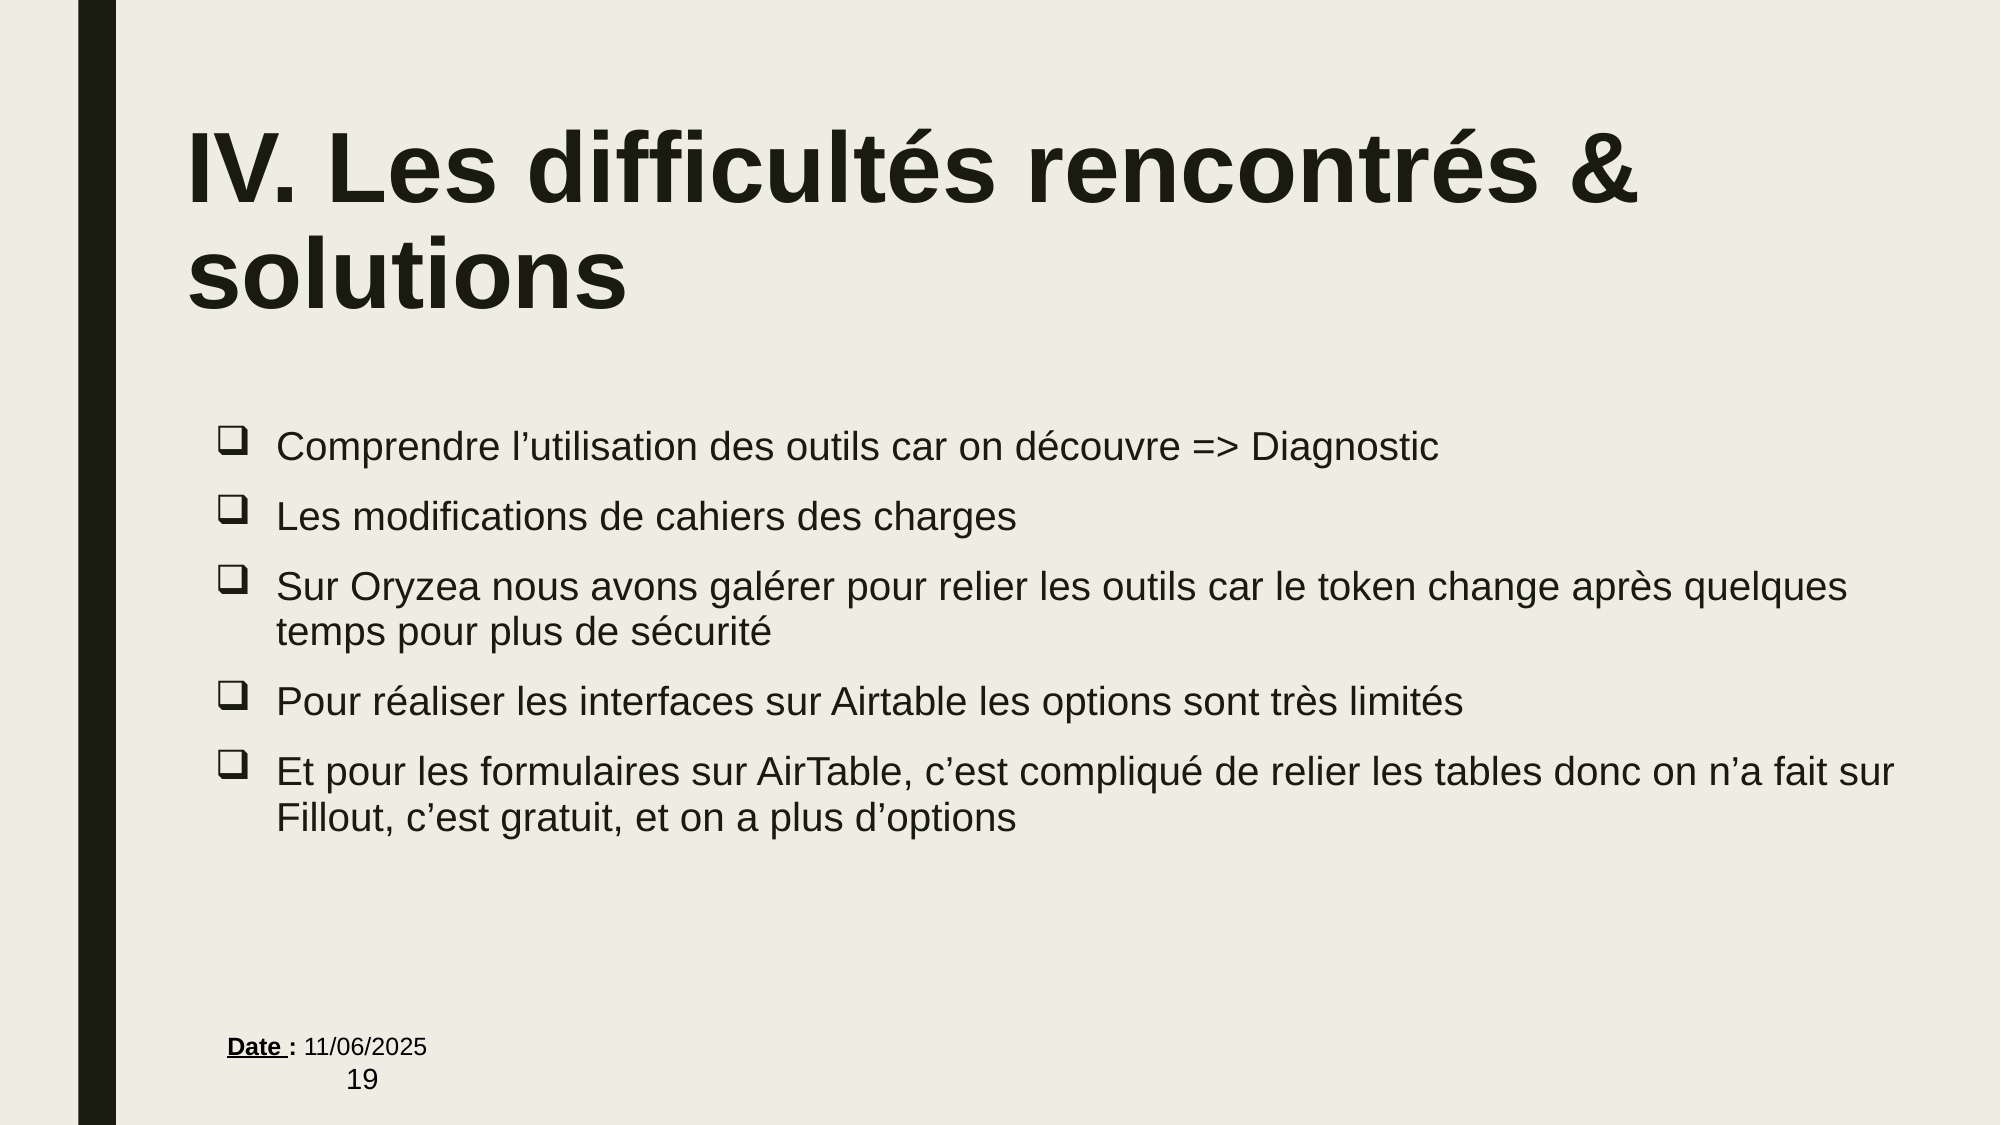

# IV. Les difficultés rencontrés & solutions
Comprendre l’utilisation des outils car on découvre => Diagnostic
Les modifications de cahiers des charges
Sur Oryzea nous avons galérer pour relier les outils car le token change après quelques temps pour plus de sécurité
Pour réaliser les interfaces sur Airtable les options sont très limités
Et pour les formulaires sur AirTable, c’est compliqué de relier les tables donc on n’a fait sur Fillout, c’est gratuit, et on a plus d’options

Date : 11/06/2025                                                                                                                                                                                                                                       19